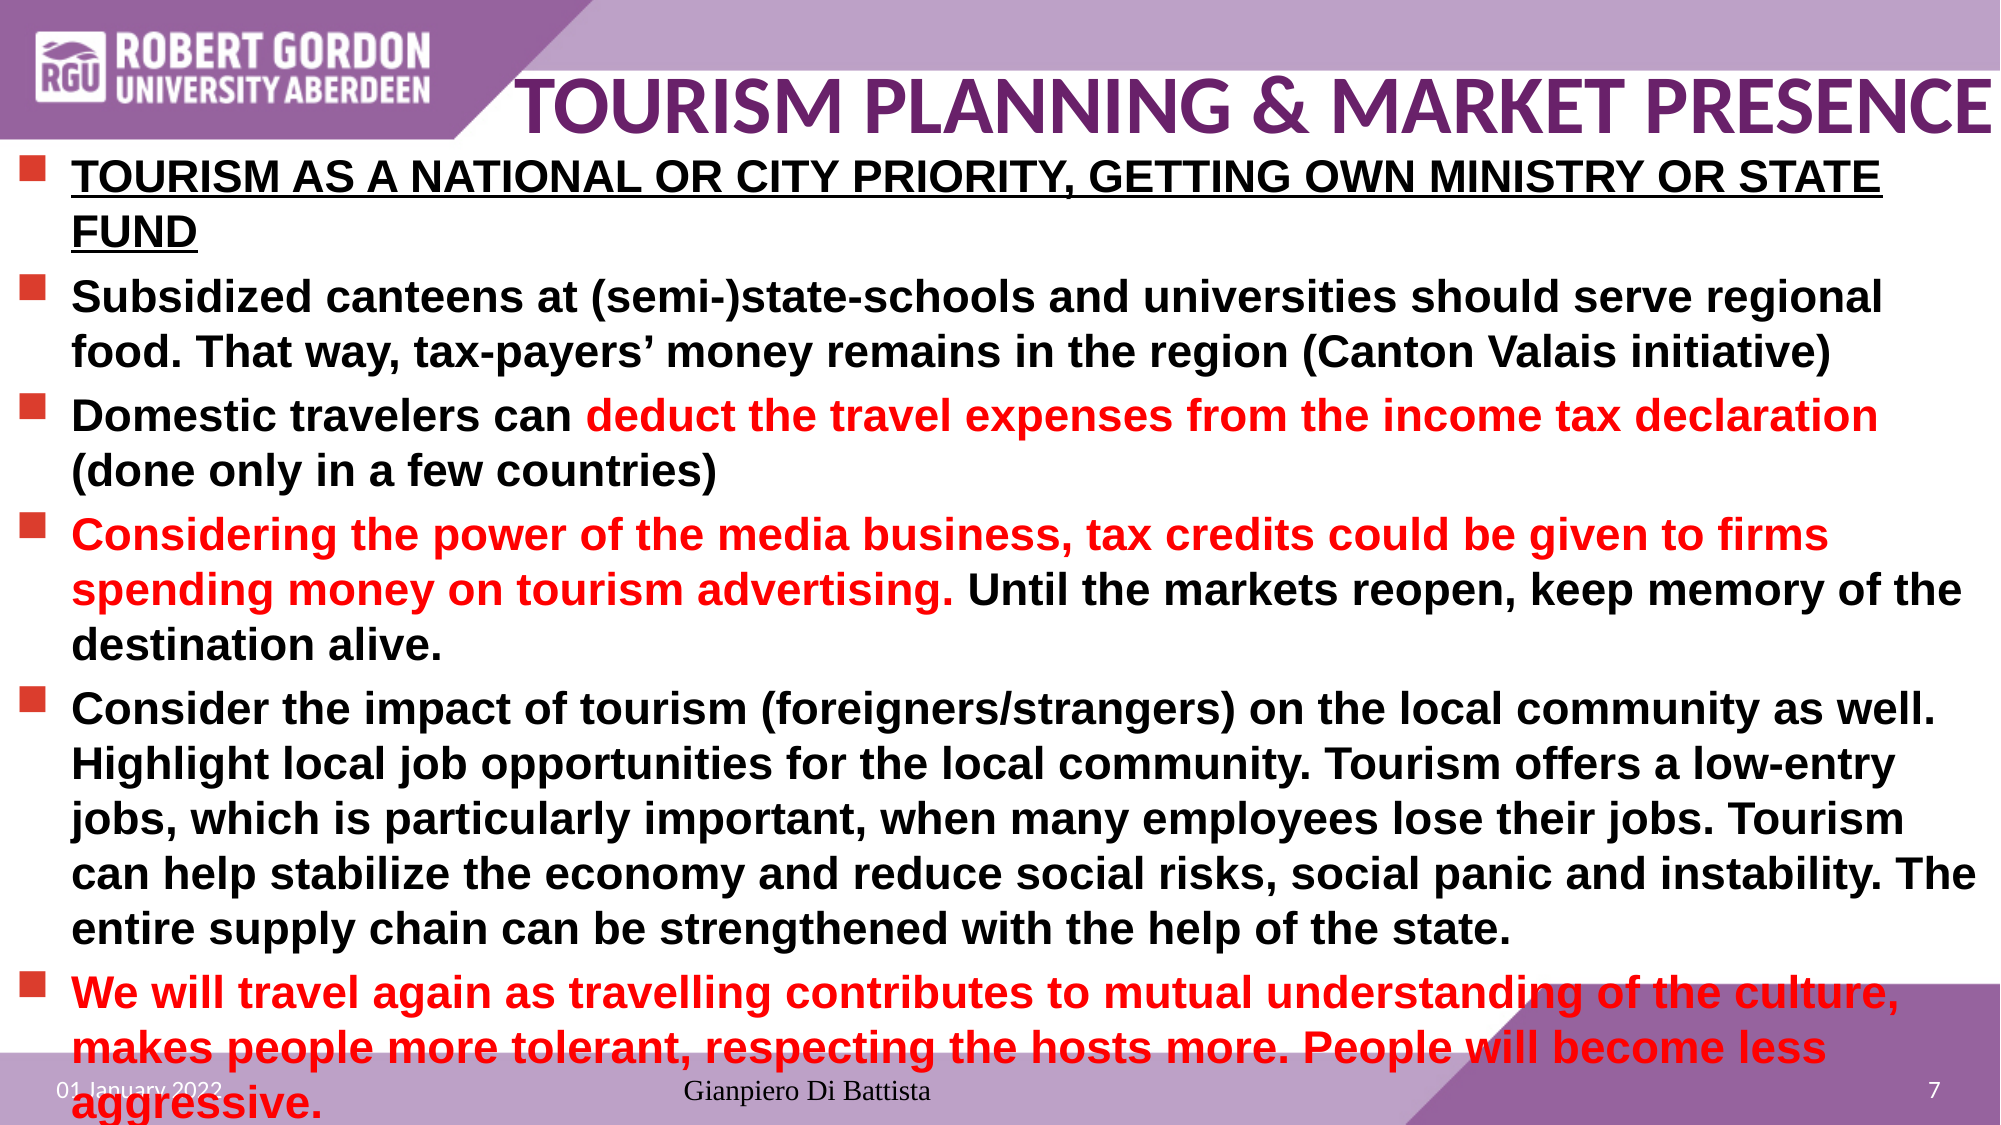

TOURISM PLANNING & MARKET PRESENCE
TOURISM AS A NATIONAL OR CITY PRIORITY, GETTING OWN MINISTRY OR STATE FUND
Subsidized canteens at (semi-)state-schools and universities should serve regional food. That way, tax-payers’ money remains in the region (Canton Valais initiative)
Domestic travelers can deduct the travel expenses from the income tax declaration (done only in a few countries)
Considering the power of the media business, tax credits could be given to firms spending money on tourism advertising. Until the markets reopen, keep memory of the destination alive.
Consider the impact of tourism (foreigners/strangers) on the local community as well. Highlight local job opportunities for the local community. Tourism offers a low-entry jobs, which is particularly important, when many employees lose their jobs. Tourism can help stabilize the economy and reduce social risks, social panic and instability. The entire supply chain can be strengthened with the help of the state.
We will travel again as travelling contributes to mutual understanding of the culture, makes people more tolerant, respecting the hosts more. People will become less aggressive.

7
01 January 2022
Gianpiero Di Battista